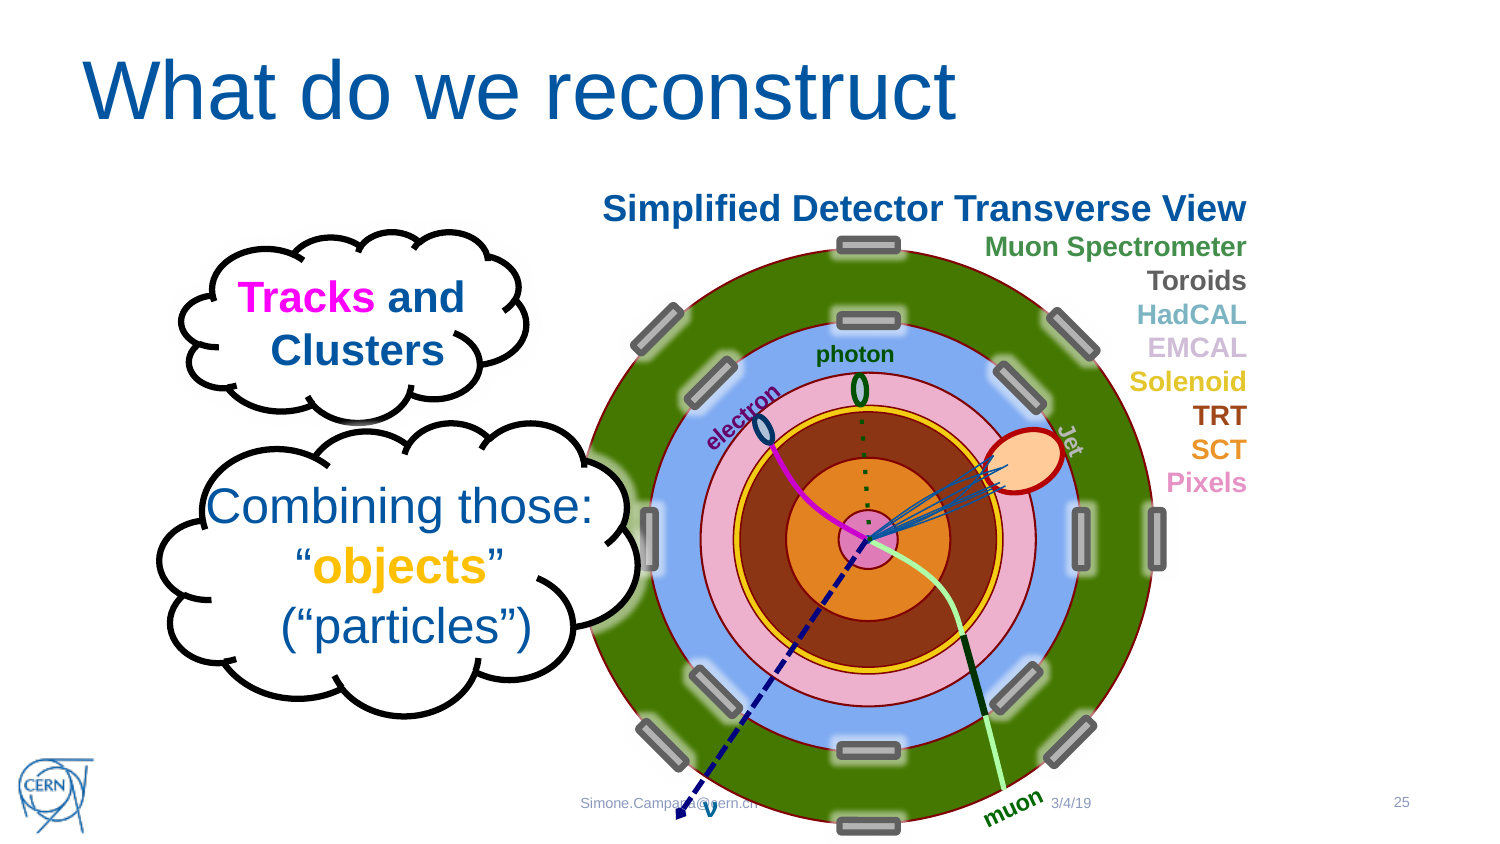

# What do we reconstruct
Simplified Detector Transverse View
Muon Spectrometer
Toroids
HadCAL
EMCAL
Solenoid
TRT
SCT
Pixels

photon

electron

Jet

muon
ν
Tracks and
Clusters

Combining those:
“objects”
(“particles”)

25
3/4/19
Simone.Campana@cern.ch